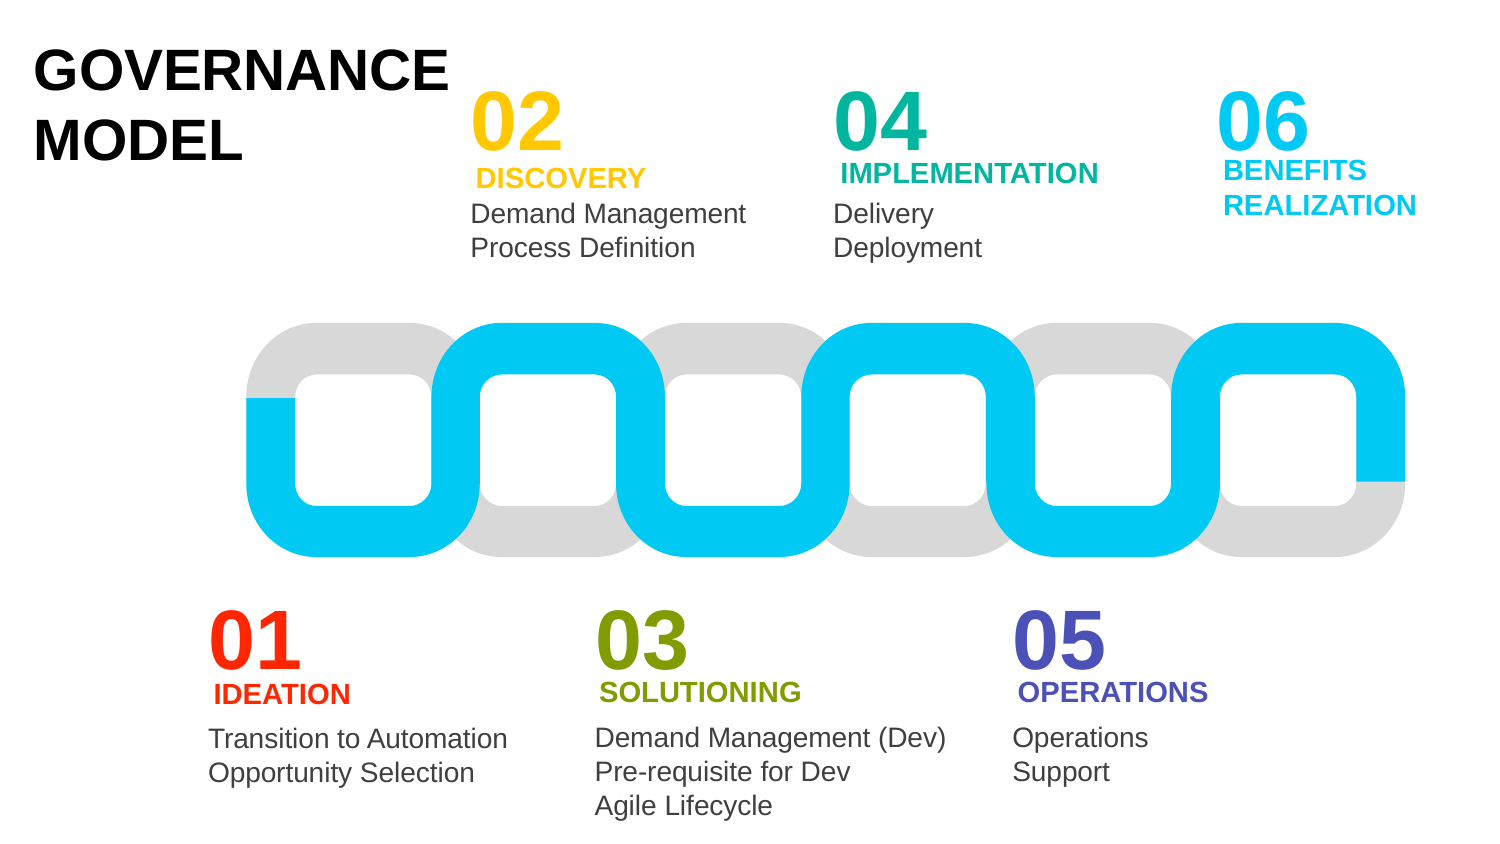

GOVERNANCE
MODEL
02
Demand Management Process Definition
04
Delivery
Deployment
06
BENEFITS
REALIZATION
IMPLEMENTATION
DISCOVERY

01
Transition to Automation
Opportunity Selection
03
Demand Management (Dev)
Pre-requisite for Dev
Agile Lifecycle
05
Operations
Support
SOLUTIONING
OPERATIONS
IDEATION